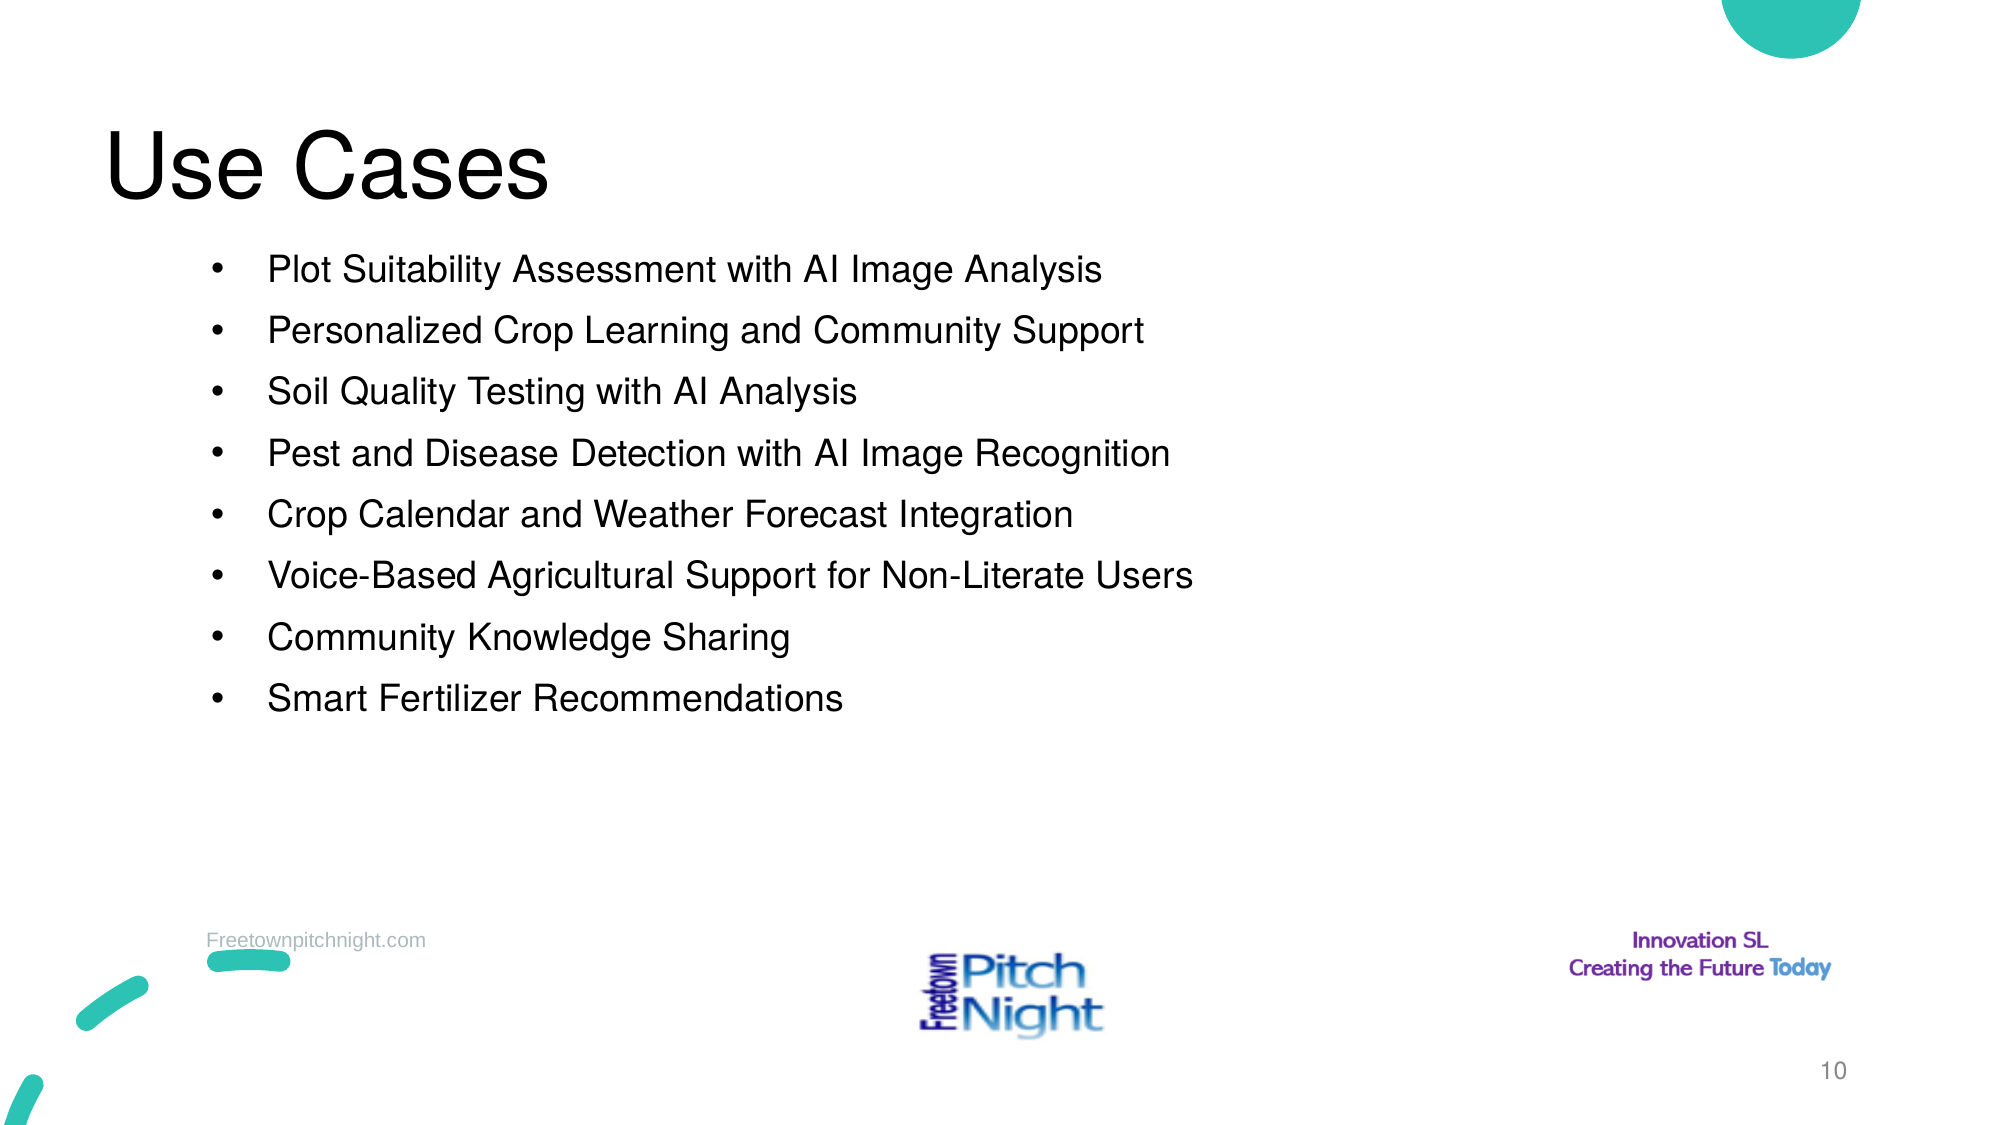

# Use Cases
Plot Suitability Assessment with AI Image Analysis
Personalized Crop Learning and Community Support
Soil Quality Testing with AI Analysis
Pest and Disease Detection with AI Image Recognition
Crop Calendar and Weather Forecast Integration
Voice-Based Agricultural Support for Non-Literate Users
Community Knowledge Sharing
Smart Fertilizer Recommendations
10